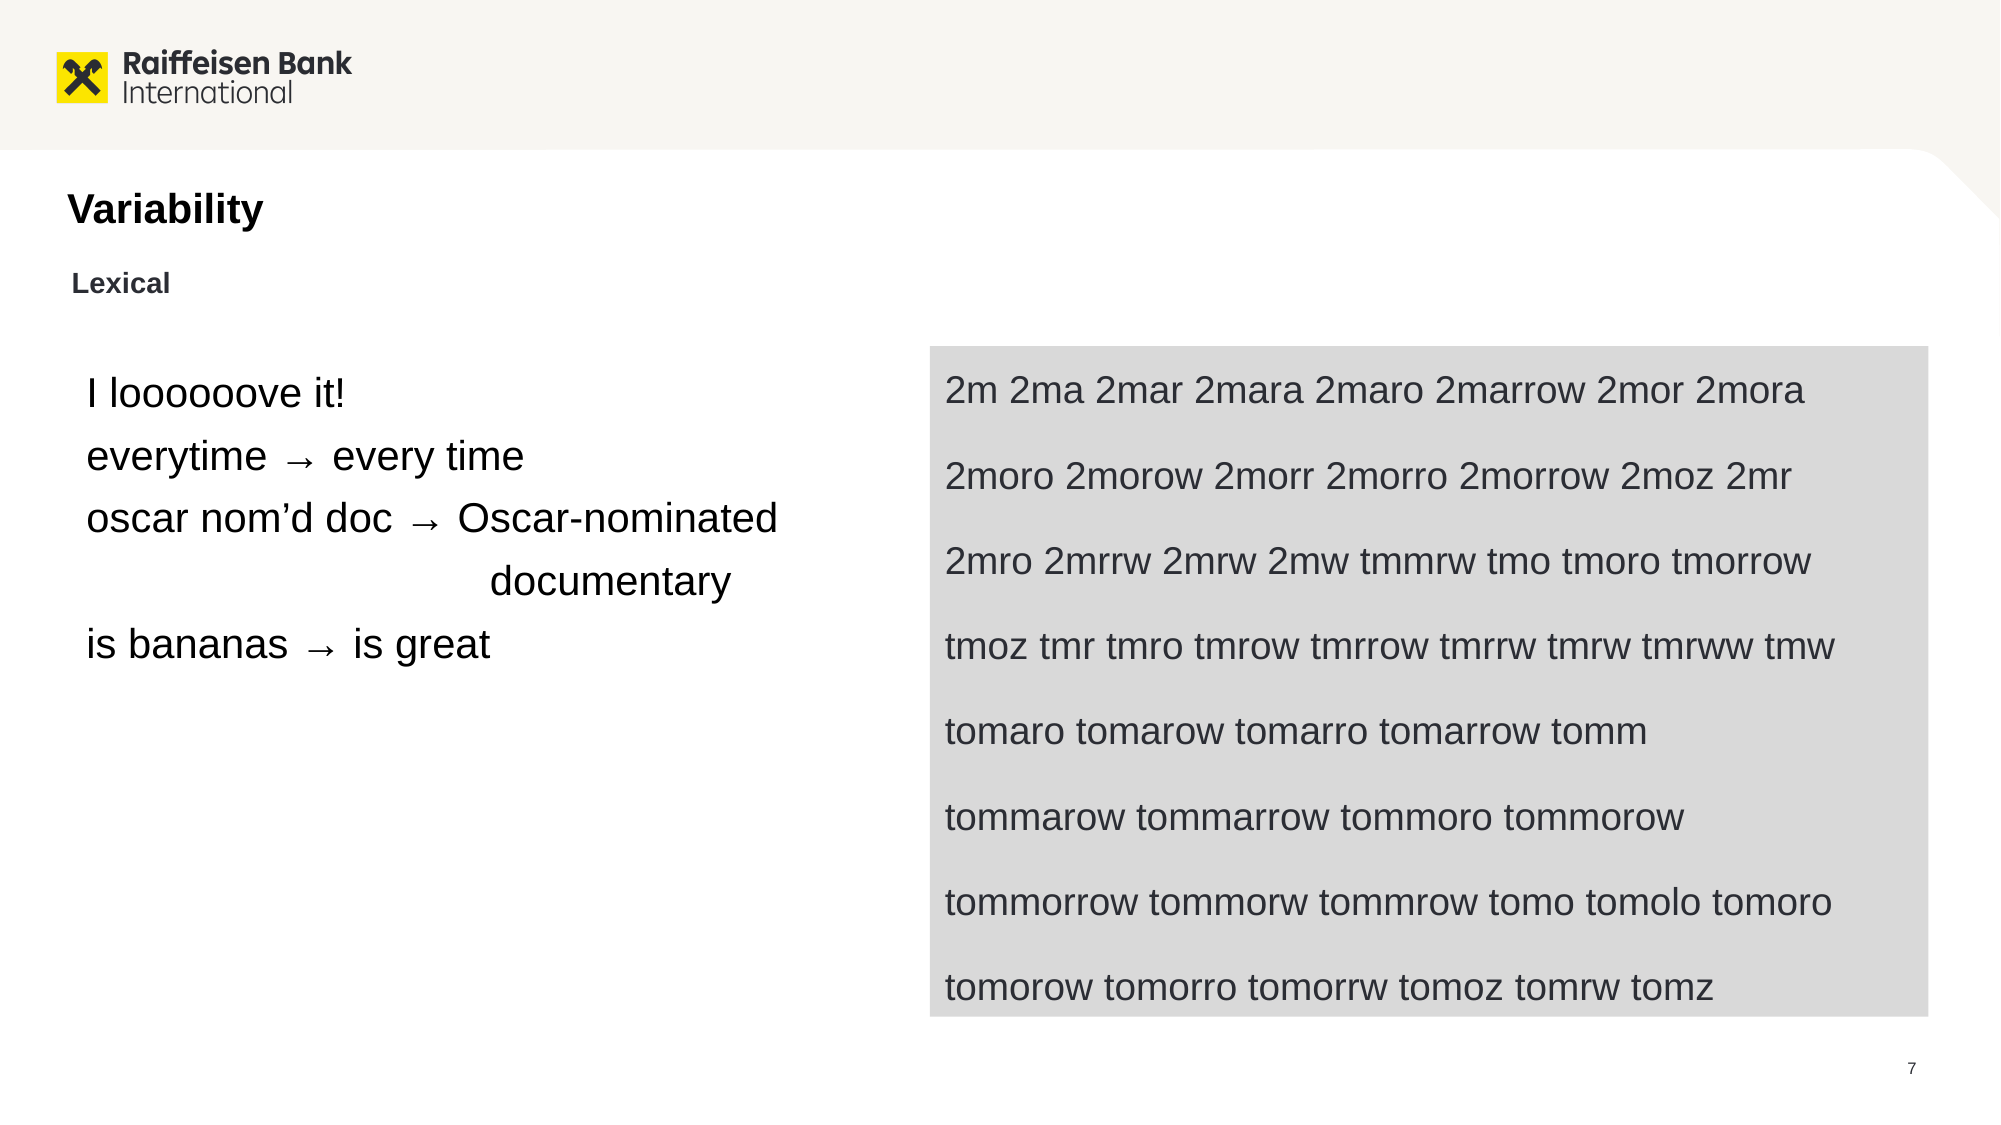

# Variability
Lexical
I loooooove it!
everytime → every time
oscar nom’d doc → Oscar-nominated
		         documentary
is bananas → is great

2m 2ma 2mar 2mara 2maro 2marrow 2mor 2mora
2moro 2morow 2morr 2morro 2morrow 2moz 2mr
2mro 2mrrw 2mrw 2mw tmmrw tmo tmoro tmorrow
tmoz tmr tmro tmrow tmrrow tmrrw tmrw tmrww tmw
tomaro tomarow tomarro tomarrow tomm
tommarow tommarrow tommoro tommorow
tommorrow tommorw tommrow tomo tomolo tomoro
tomorow tomorro tomorrw tomoz tomrw tomz